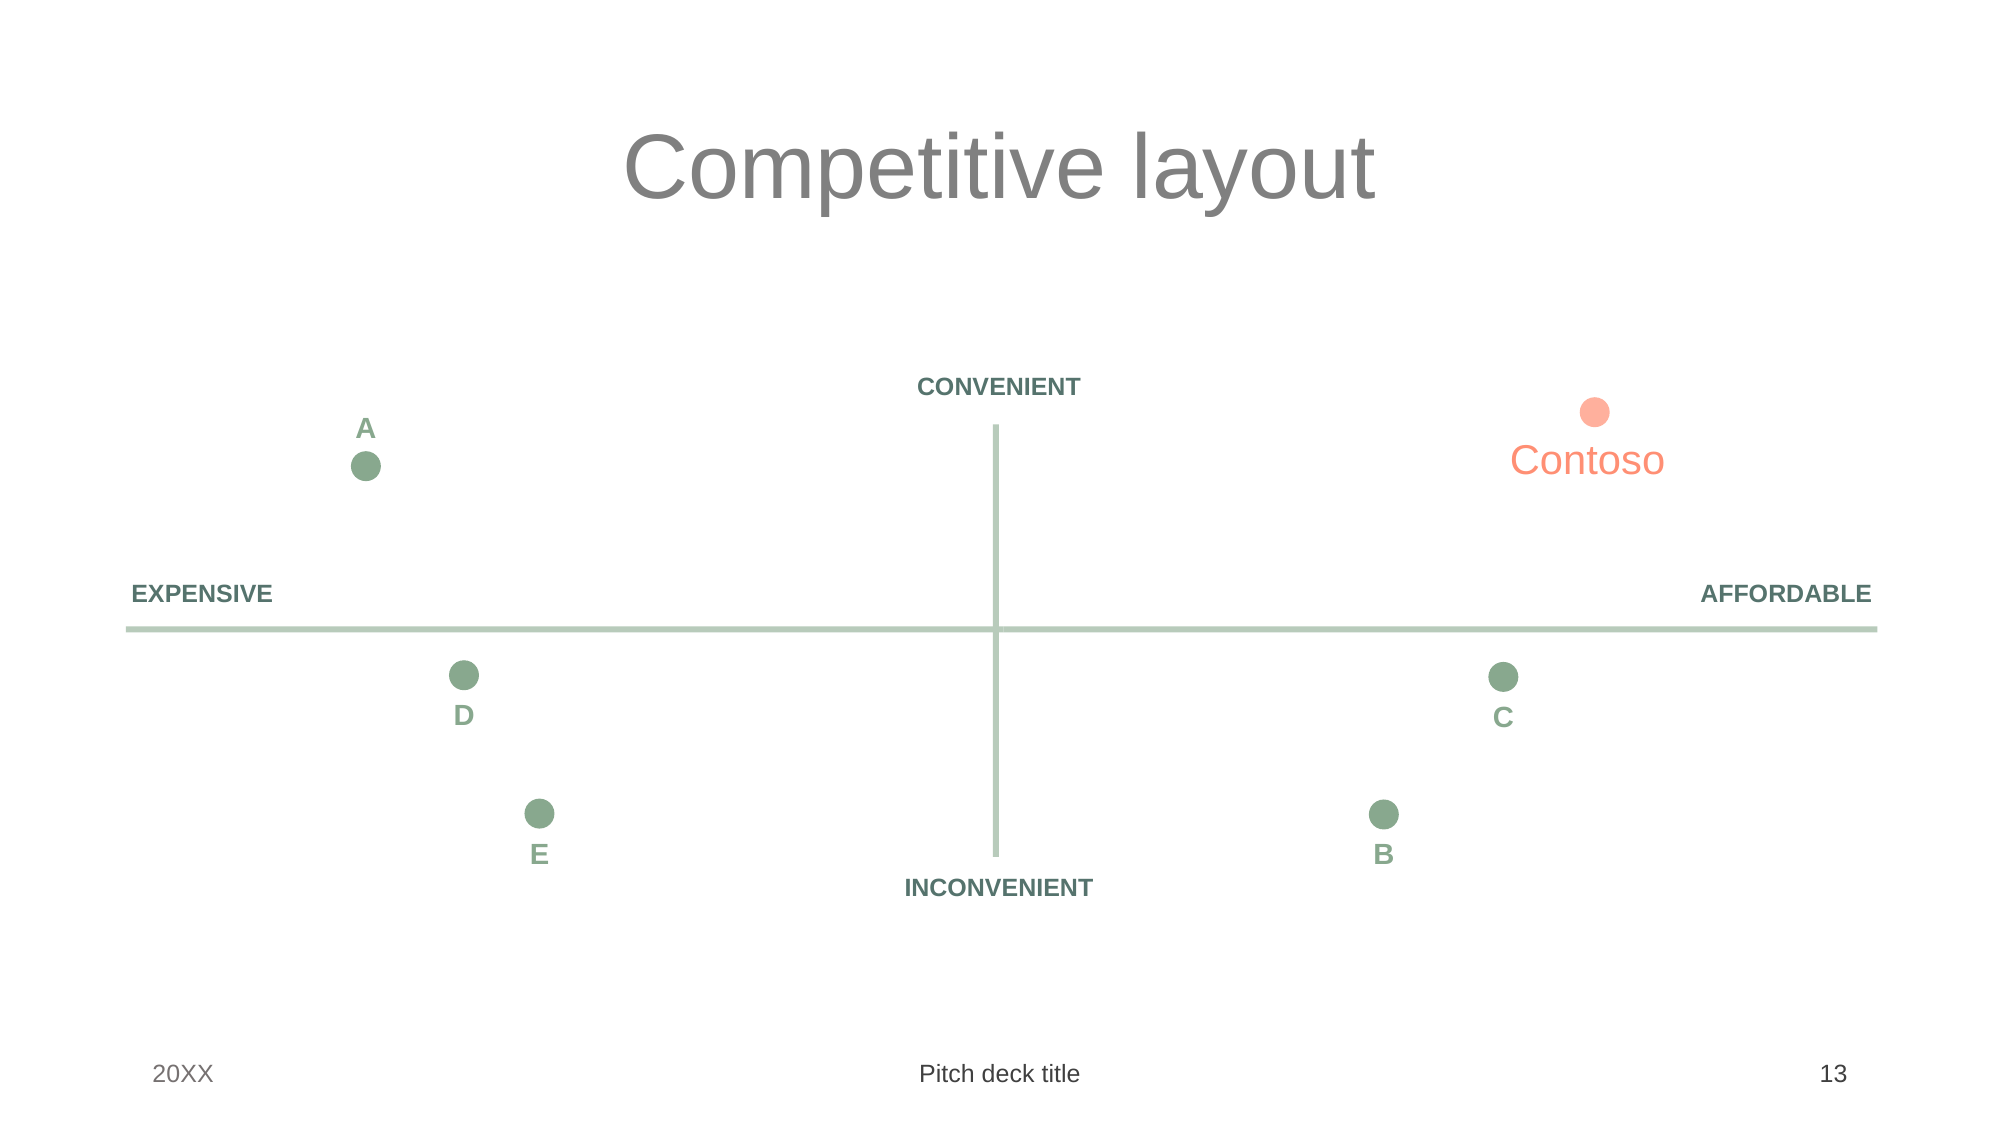

# Competitive layout
CONVENIENT

A
Contoso

EXPENSIVE
AFFORDABLE

D
C

E
B
INCONVENIENT
20XX
Pitch deck title
13